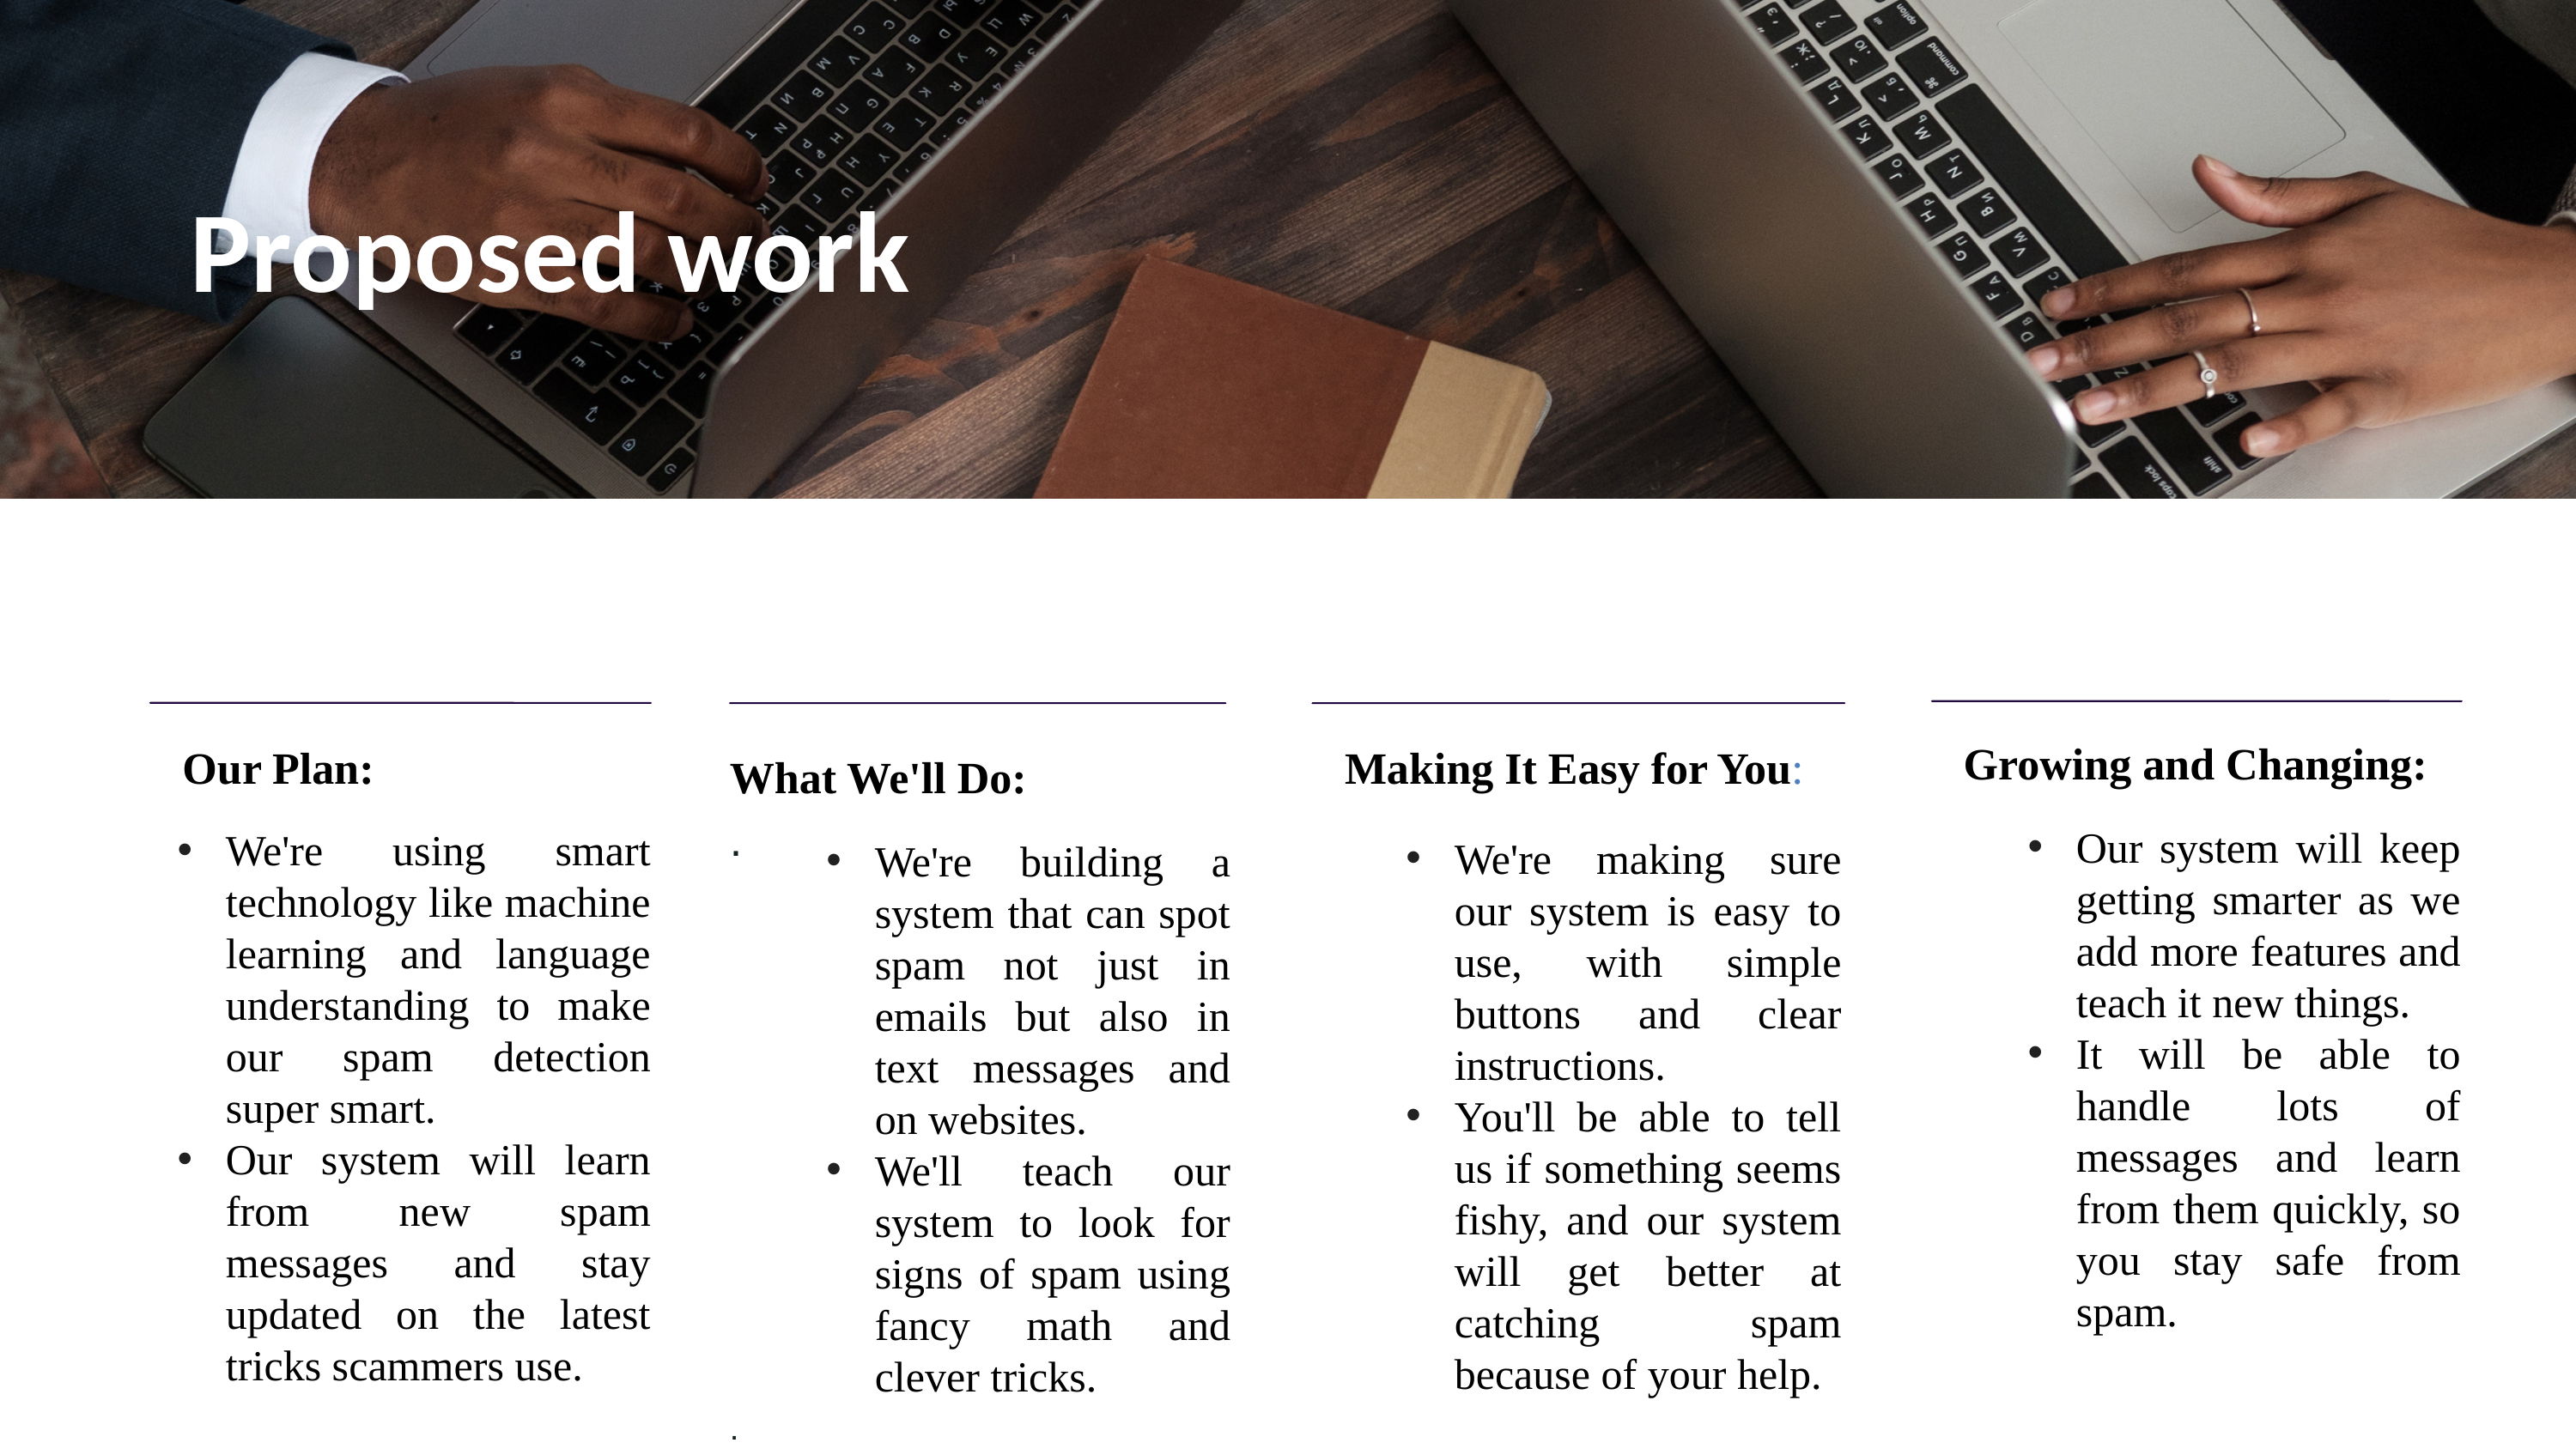

Proposed work

Growing and Changing:
Our system will keep getting smarter as we add more features and teach it new things.
It will be able to handle lots of messages and learn from them quickly, so you stay safe from spam.

Our Plan:
We're using smart technology like machine learning and language understanding to make our spam detection super smart.
Our system will learn from new spam messages and stay updated on the latest tricks scammers use.

Making It Easy for You:
We're making sure our system is easy to use, with simple buttons and clear instructions.
You'll be able to tell us if something seems fishy, and our system will get better at catching spam because of your help.

What We'll Do:
.
We're building a system that can spot spam not just in emails but also in text messages and on websites.
We'll teach our system to look for signs of spam using fancy math and clever tricks.
.